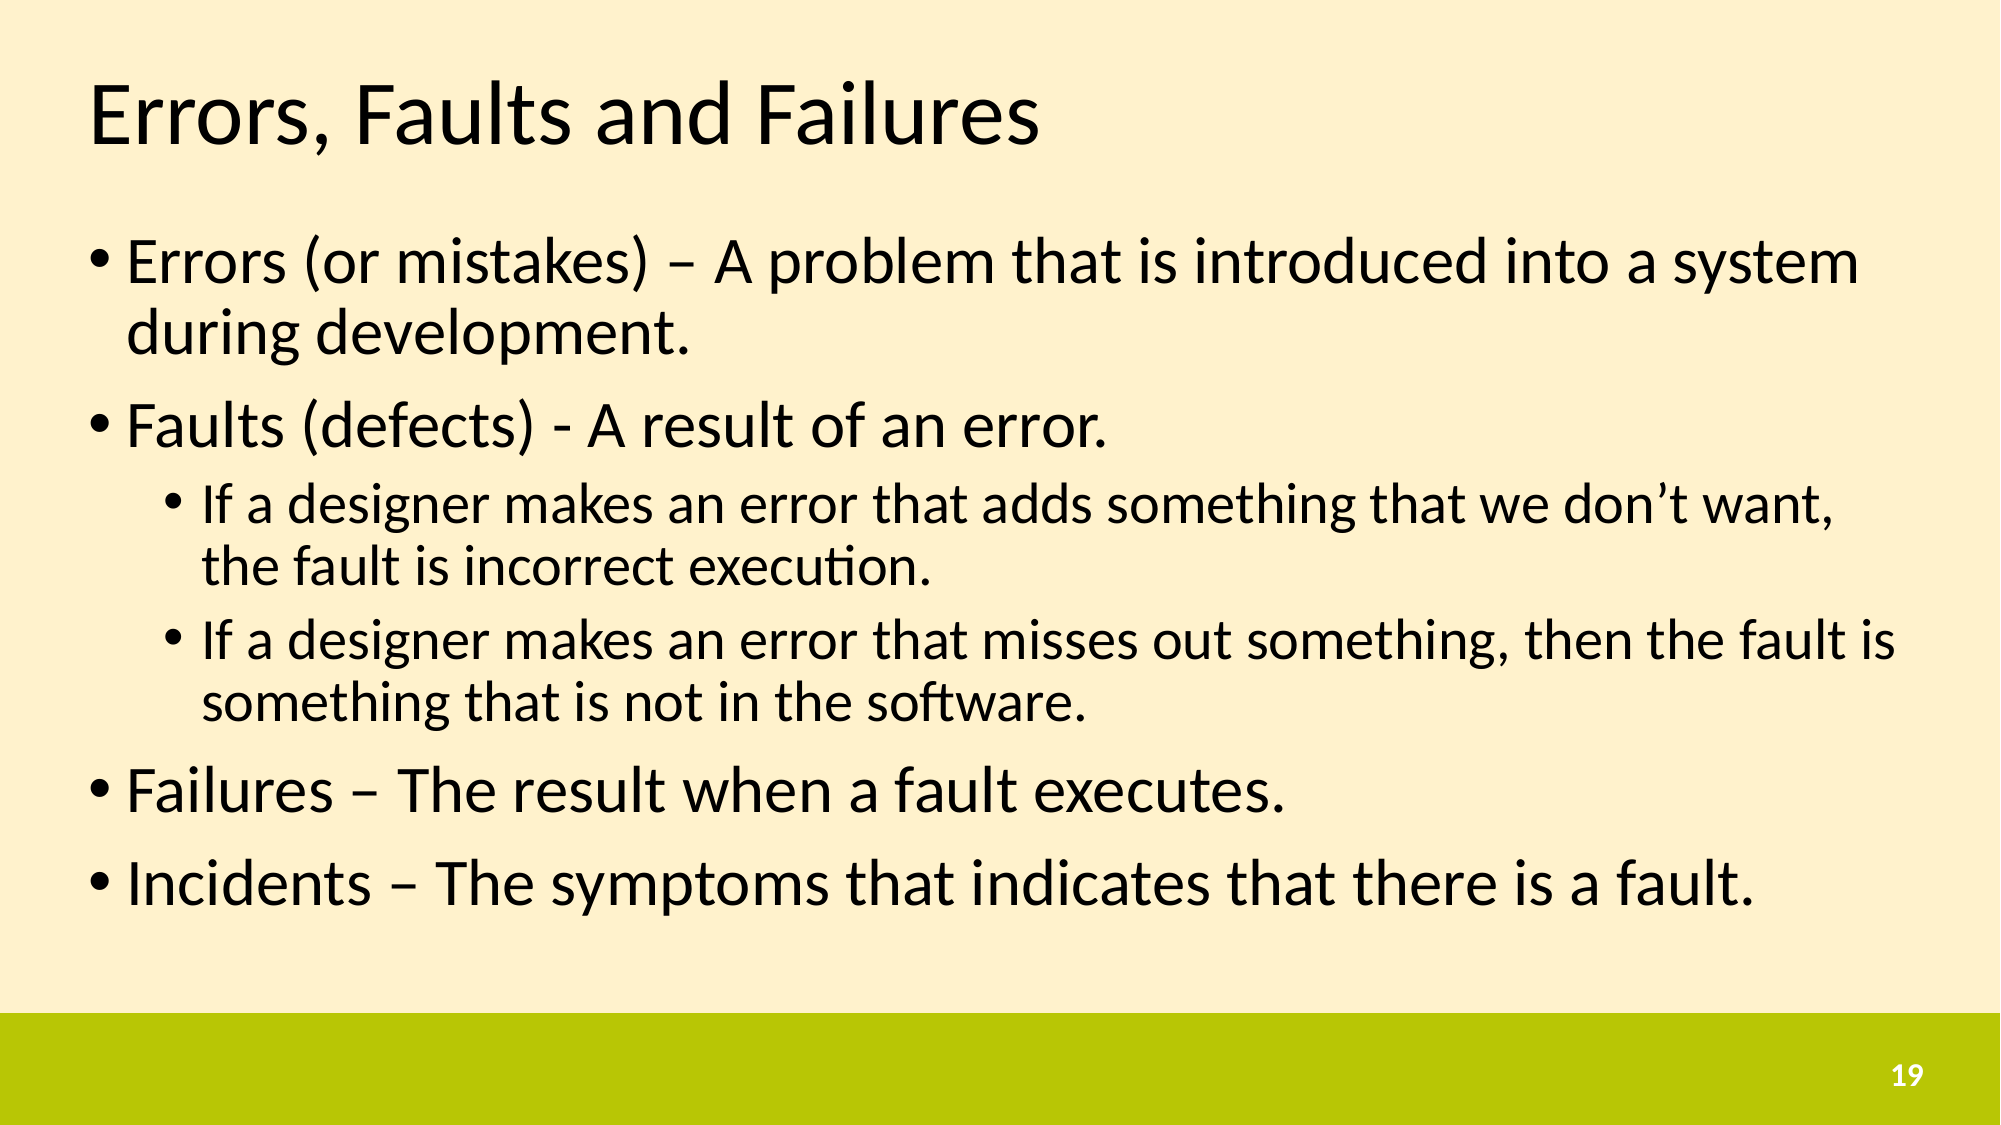

# Errors, Faults and Failures
Errors (or mistakes) – A problem that is introduced into a system during development.
Faults (defects) - A result of an error.
If a designer makes an error that adds something that we don’t want, the fault is incorrect execution.
If a designer makes an error that misses out something, then the fault is something that is not in the software.
Failures – The result when a fault executes.
Incidents – The symptoms that indicates that there is a fault.
19